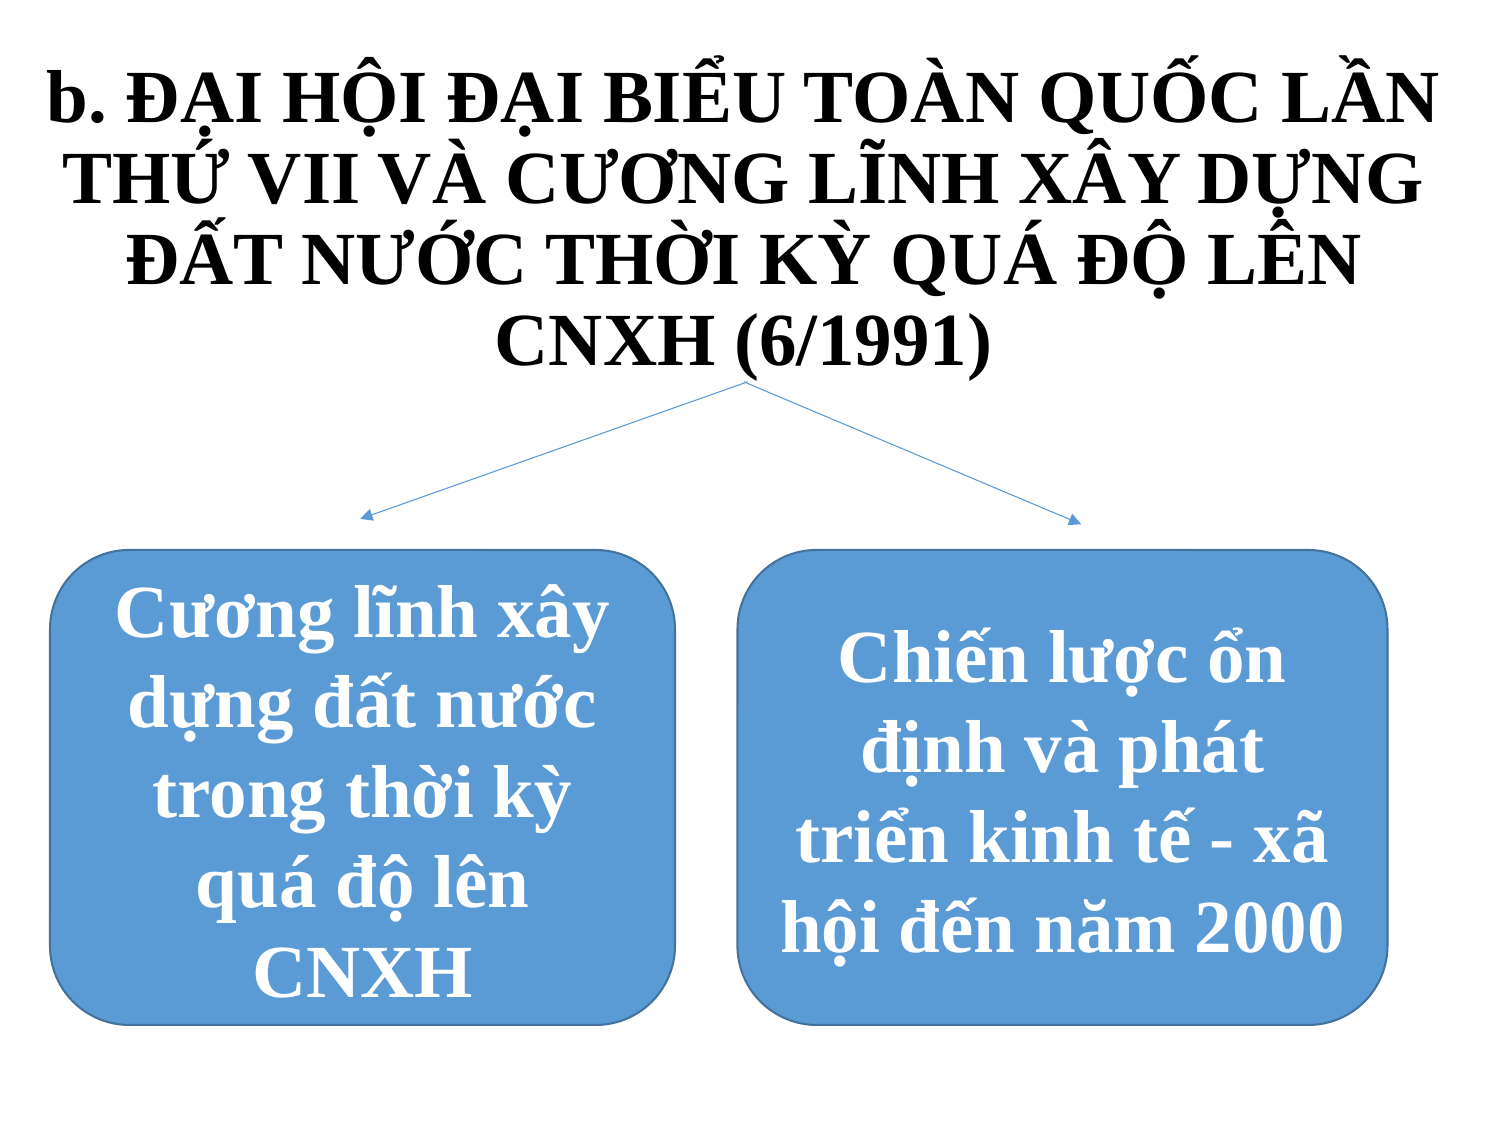

# b. ĐẠI HỘI ĐẠI BIỂU TOÀN QUỐC LẦN THỨ VII VÀ CƯƠNG LĨNH XÂY DỰNG ĐẤT NƯỚC THỜI KỲ QUÁ ĐỘ LÊN CNXH (6/1991)
Cương lĩnh xây dựng đất nước trong thời kỳ quá độ lên CNXH
Chiến lược ổn định và phát triển kinh tế - xã hội đến năm 2000